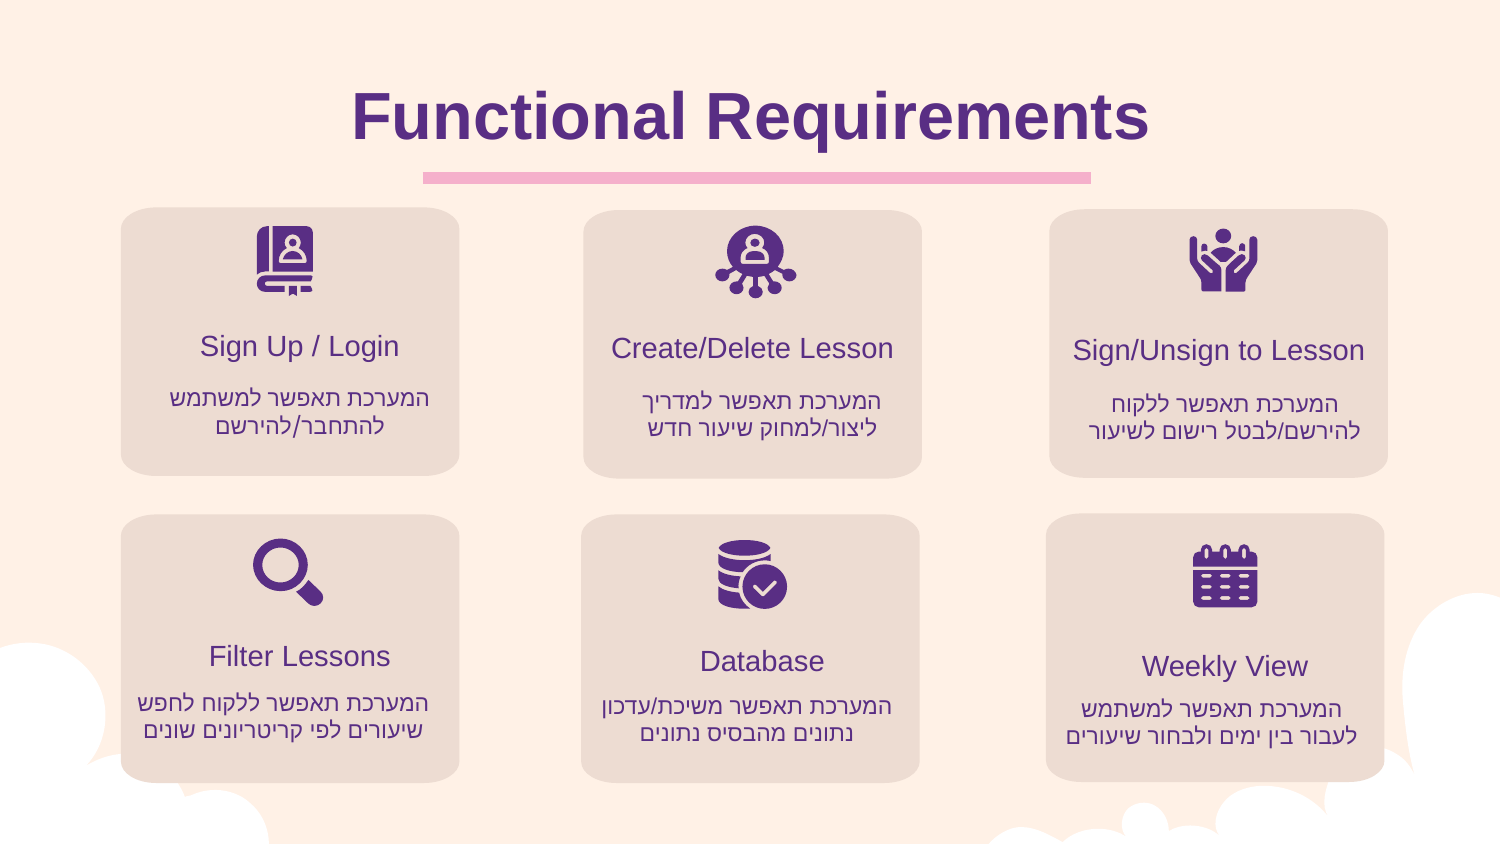

# Functional Requirements

Sign Up / Login
Create/Delete Lesson
Sign/Unsign to Lesson
המערכת תאפשר למשתמש להתחבר/להירשם
המערכת תאפשר למדריך ליצור/למחוק שיעור חדש
המערכת תאפשר ללקוח להירשם/לבטל רישום לשיעור

Filter Lessons
Database
Weekly View
המערכת תאפשר ללקוח לחפש שיעורים לפי קריטריונים שונים
המערכת תאפשר משיכת/עדכון נתונים מהבסיס נתונים
המערכת תאפשר למשתמש לעבור בין ימים ולבחור שיעורים